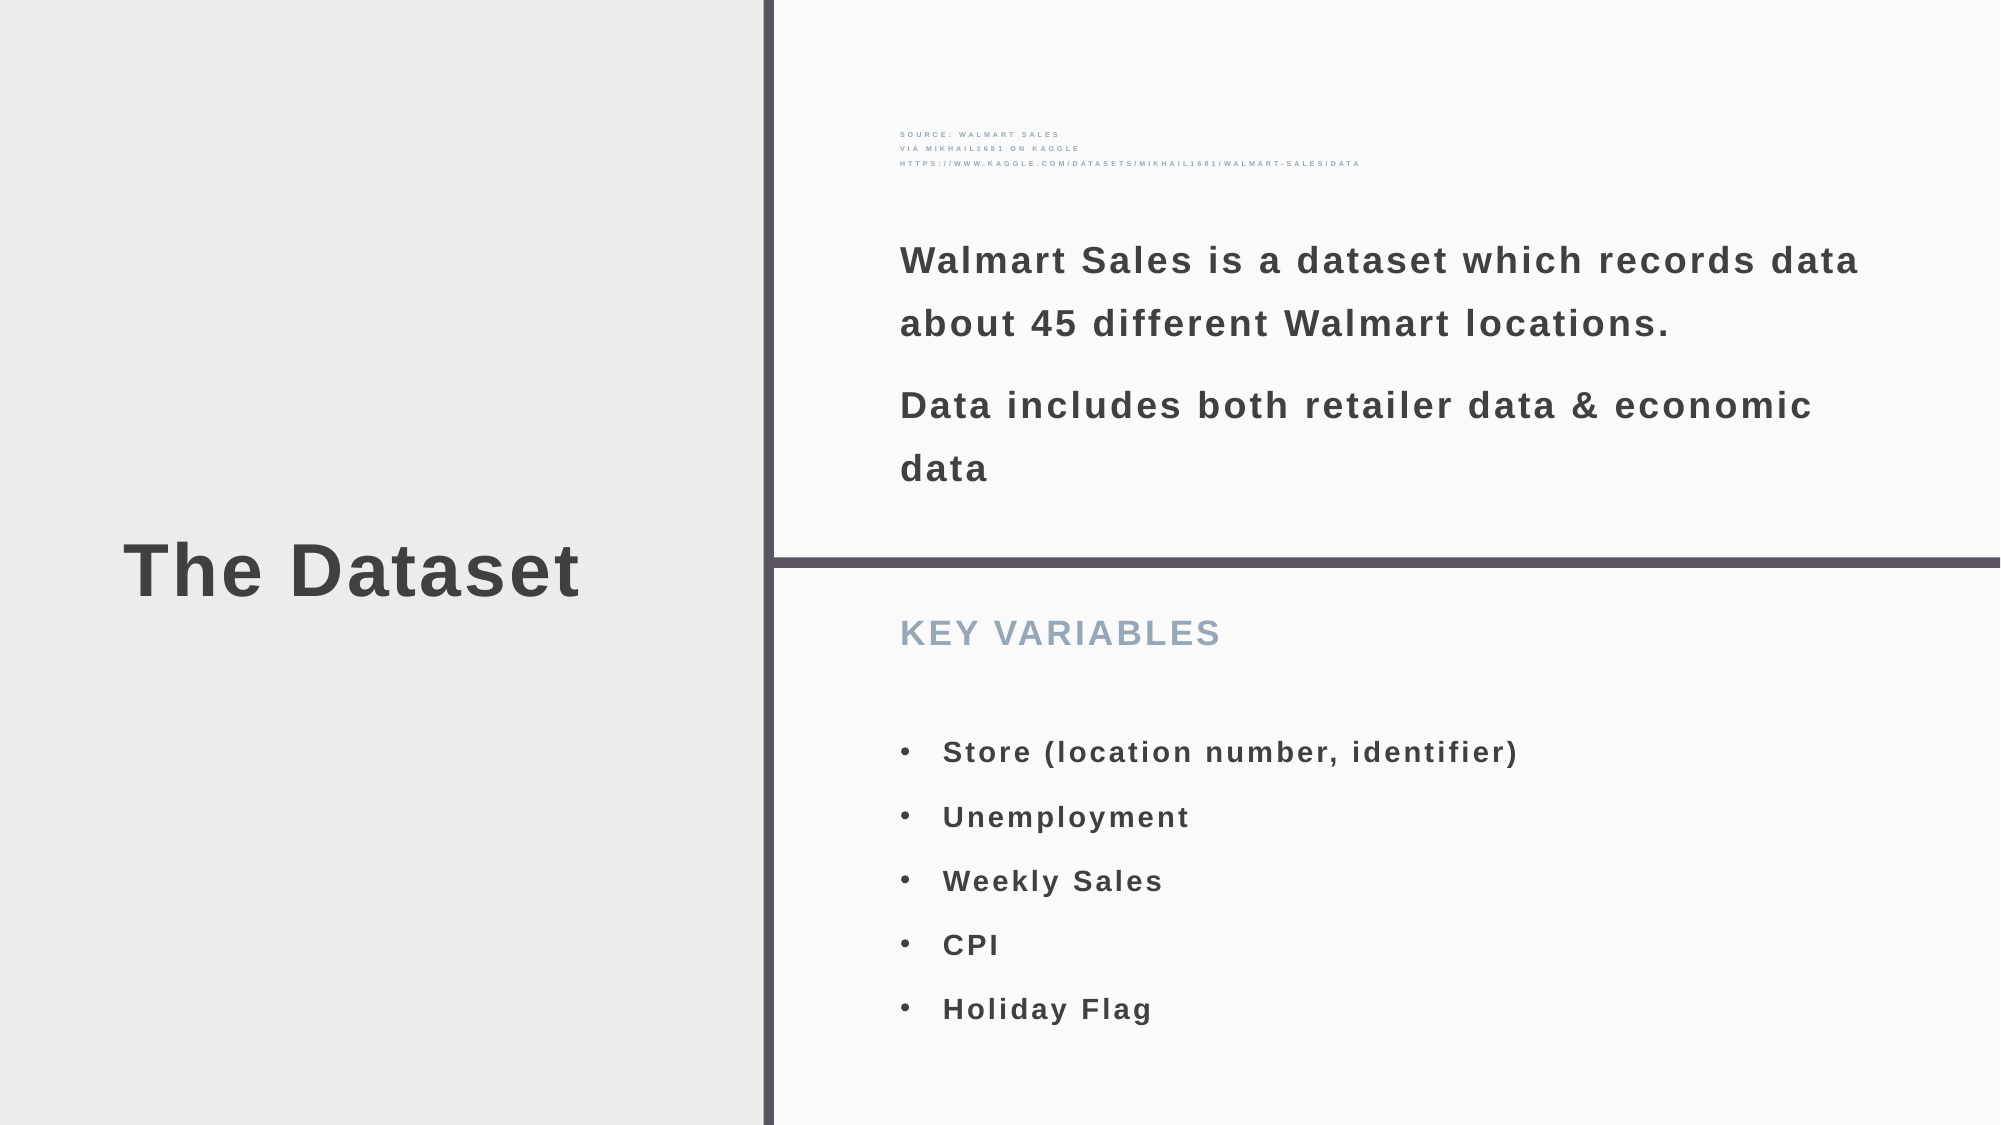

Source: Walmart Sales
VIA Mikhail1681 on Kaggle
https://www.kaggle.com/datasets/mikhail1681/walmart-sales/data
# The Dataset
Walmart Sales is a dataset which records data about 45 different Walmart locations.
Data includes both retailer data & economic data
Key Variables
Store (location number, identifier)
Unemployment
Weekly Sales
CPI
Holiday Flag